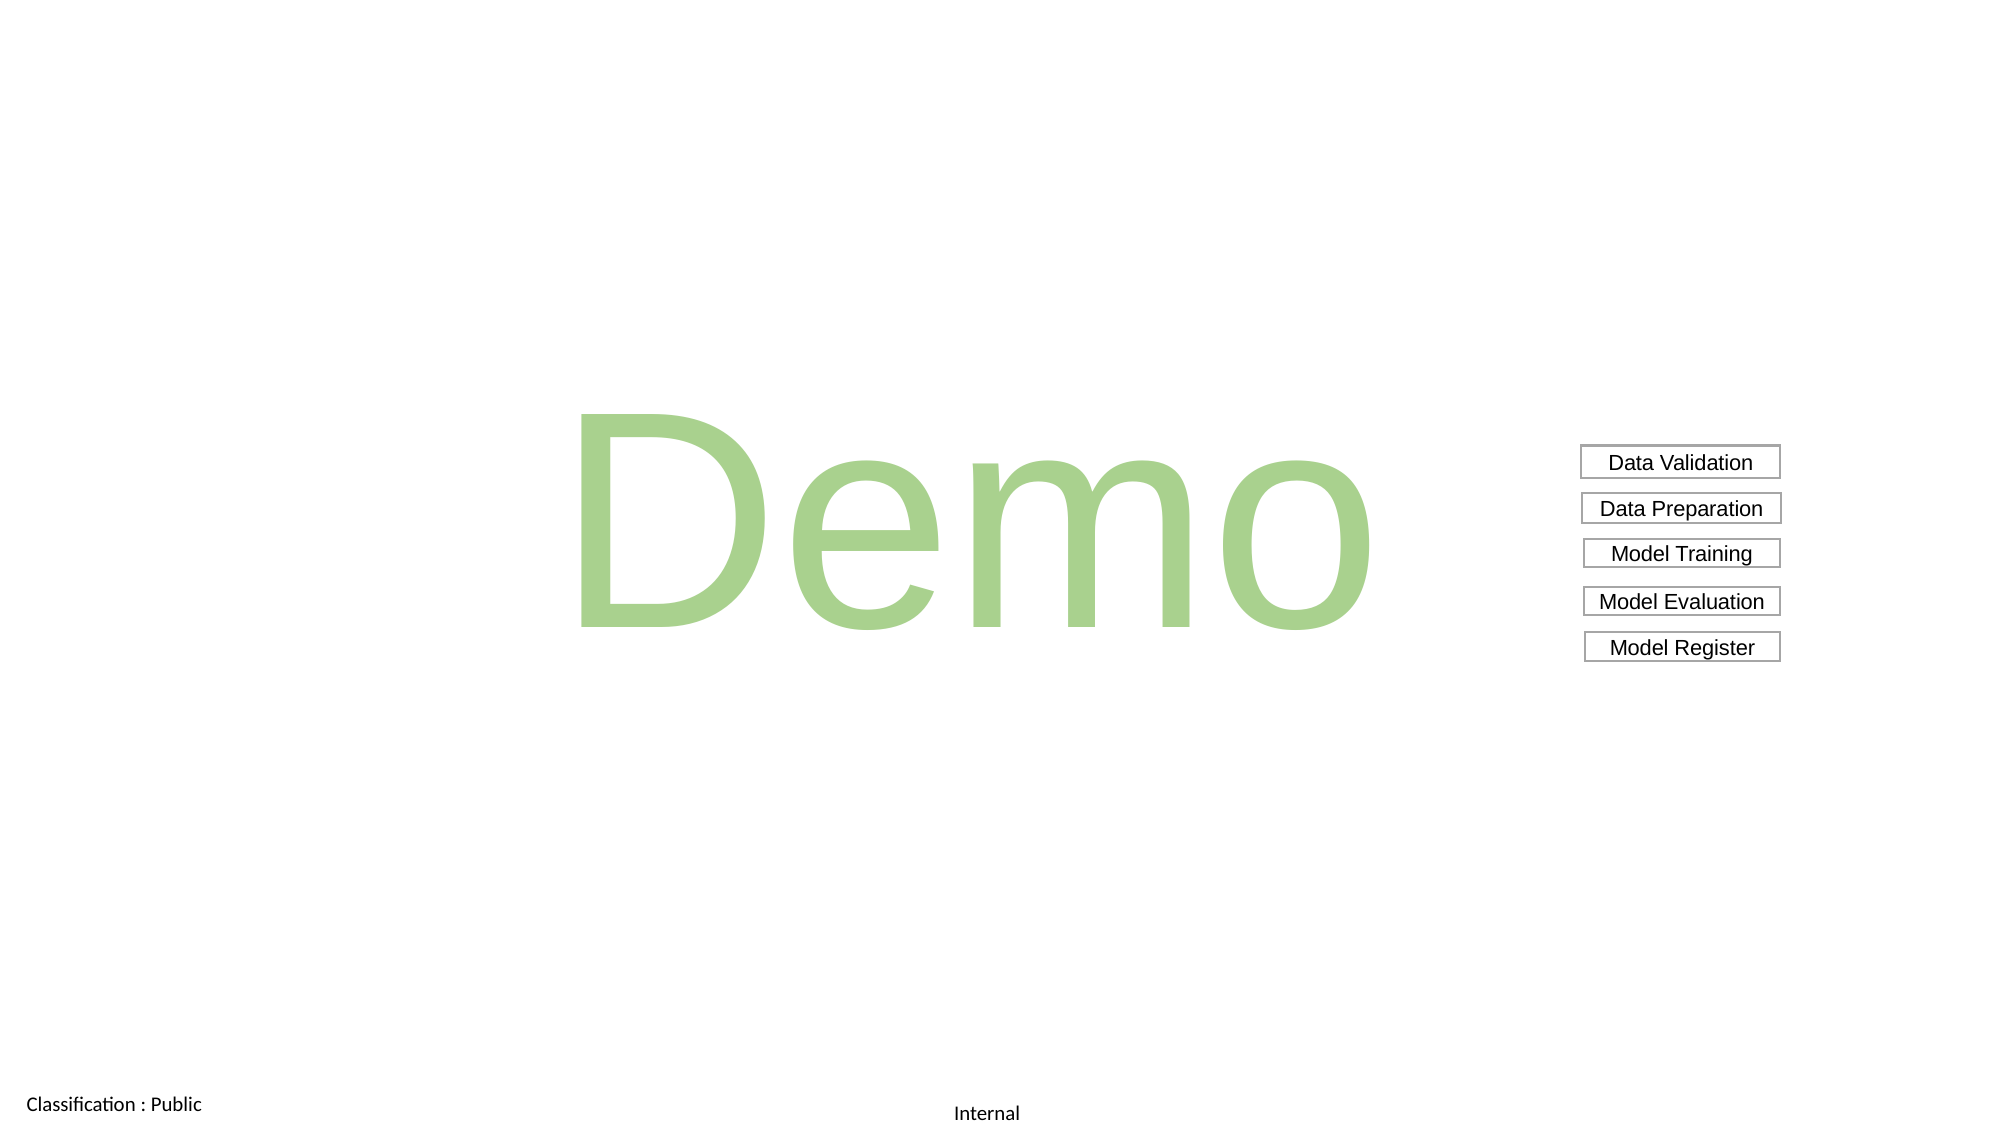

# Demo
Data Validation
Data Validation
Data Preparation
Data Preparation
Model Training
Model Evaluation
Model Register